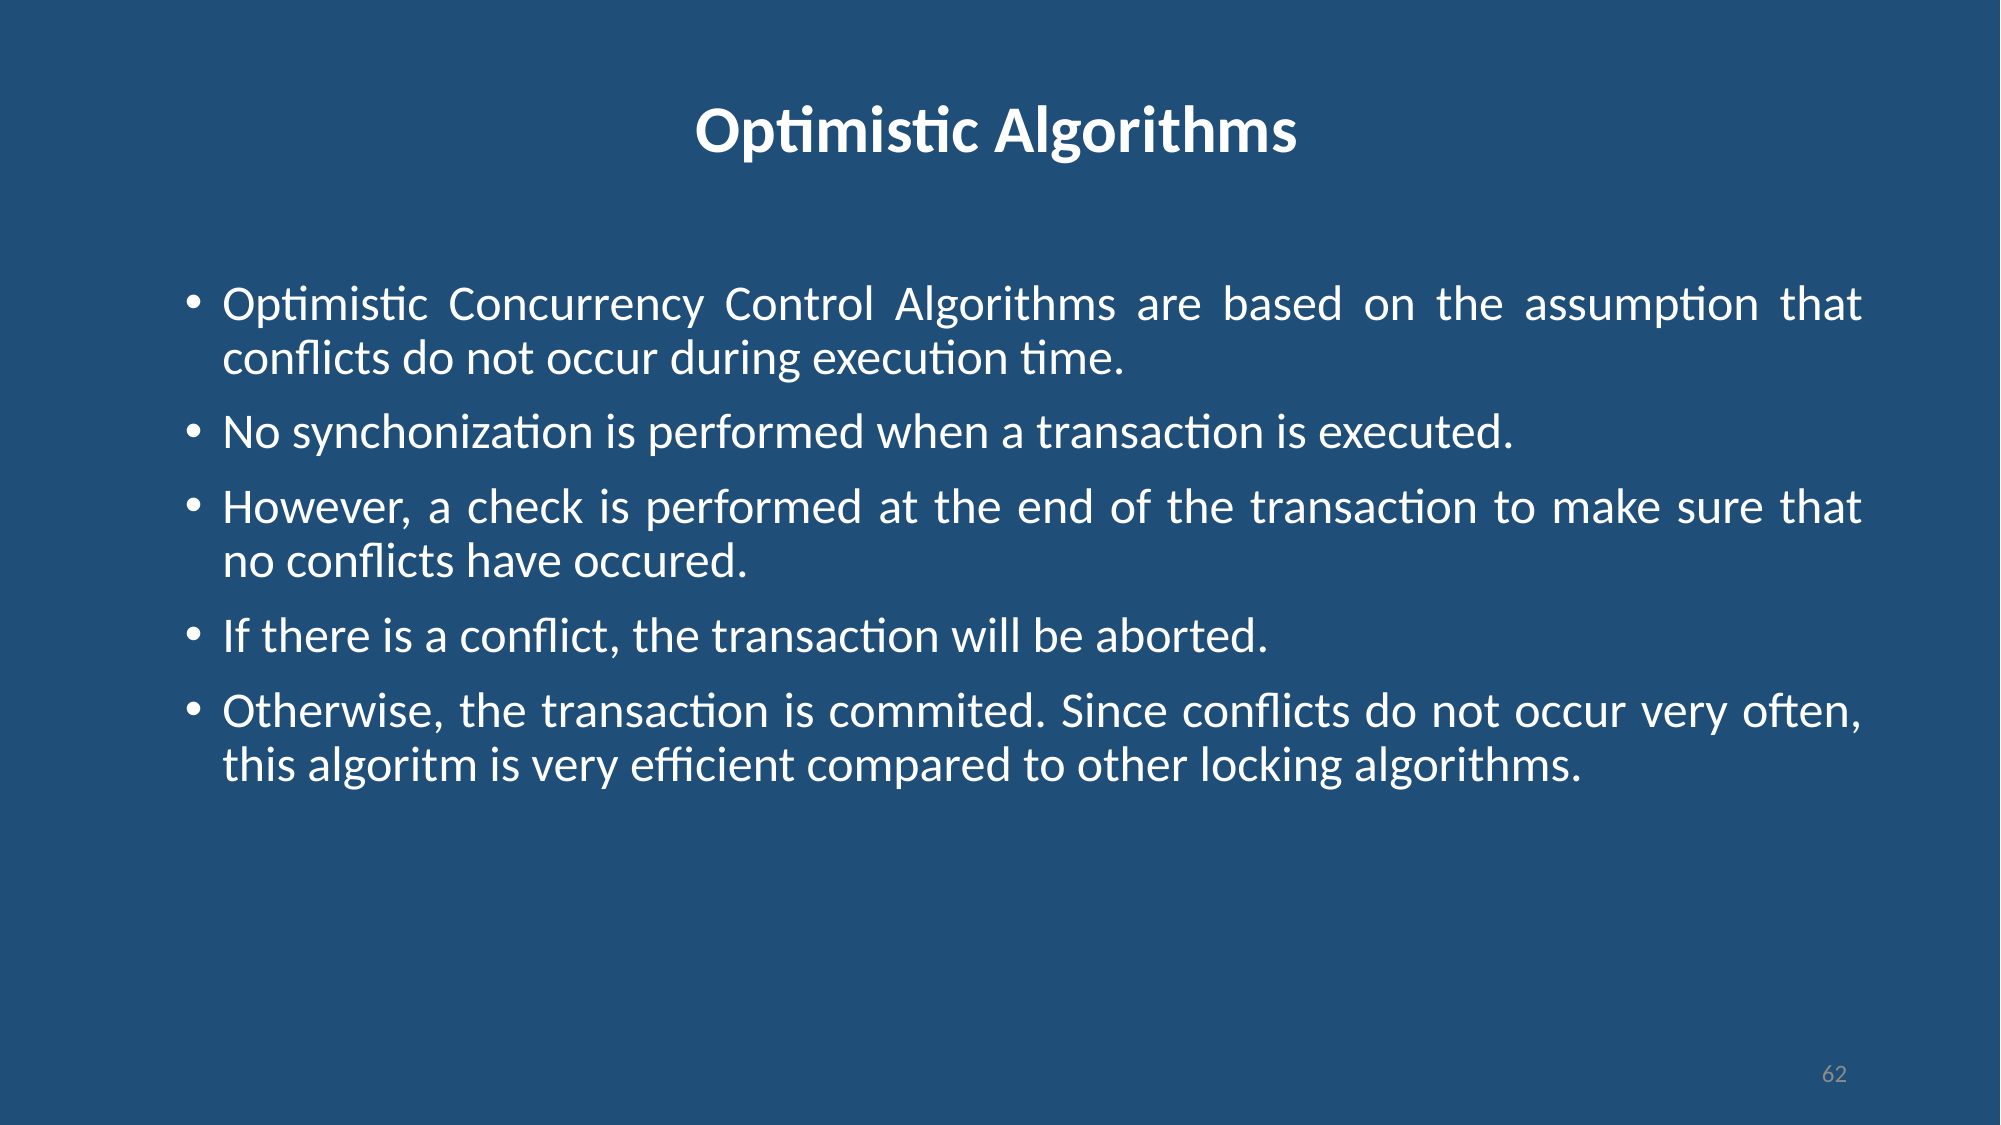

# Optimistic Algorithms
Optimistic Concurrency Control Algorithms are based on the assumption that conflicts do not occur during execution time.
No synchonization is performed when a transaction is executed.
However, a check is performed at the end of the transaction to make sure that no conflicts have occured.
If there is a conflict, the transaction will be aborted.
Otherwise, the transaction is commited. Since conflicts do not occur very often, this algoritm is very efficient compared to other locking algorithms.

62